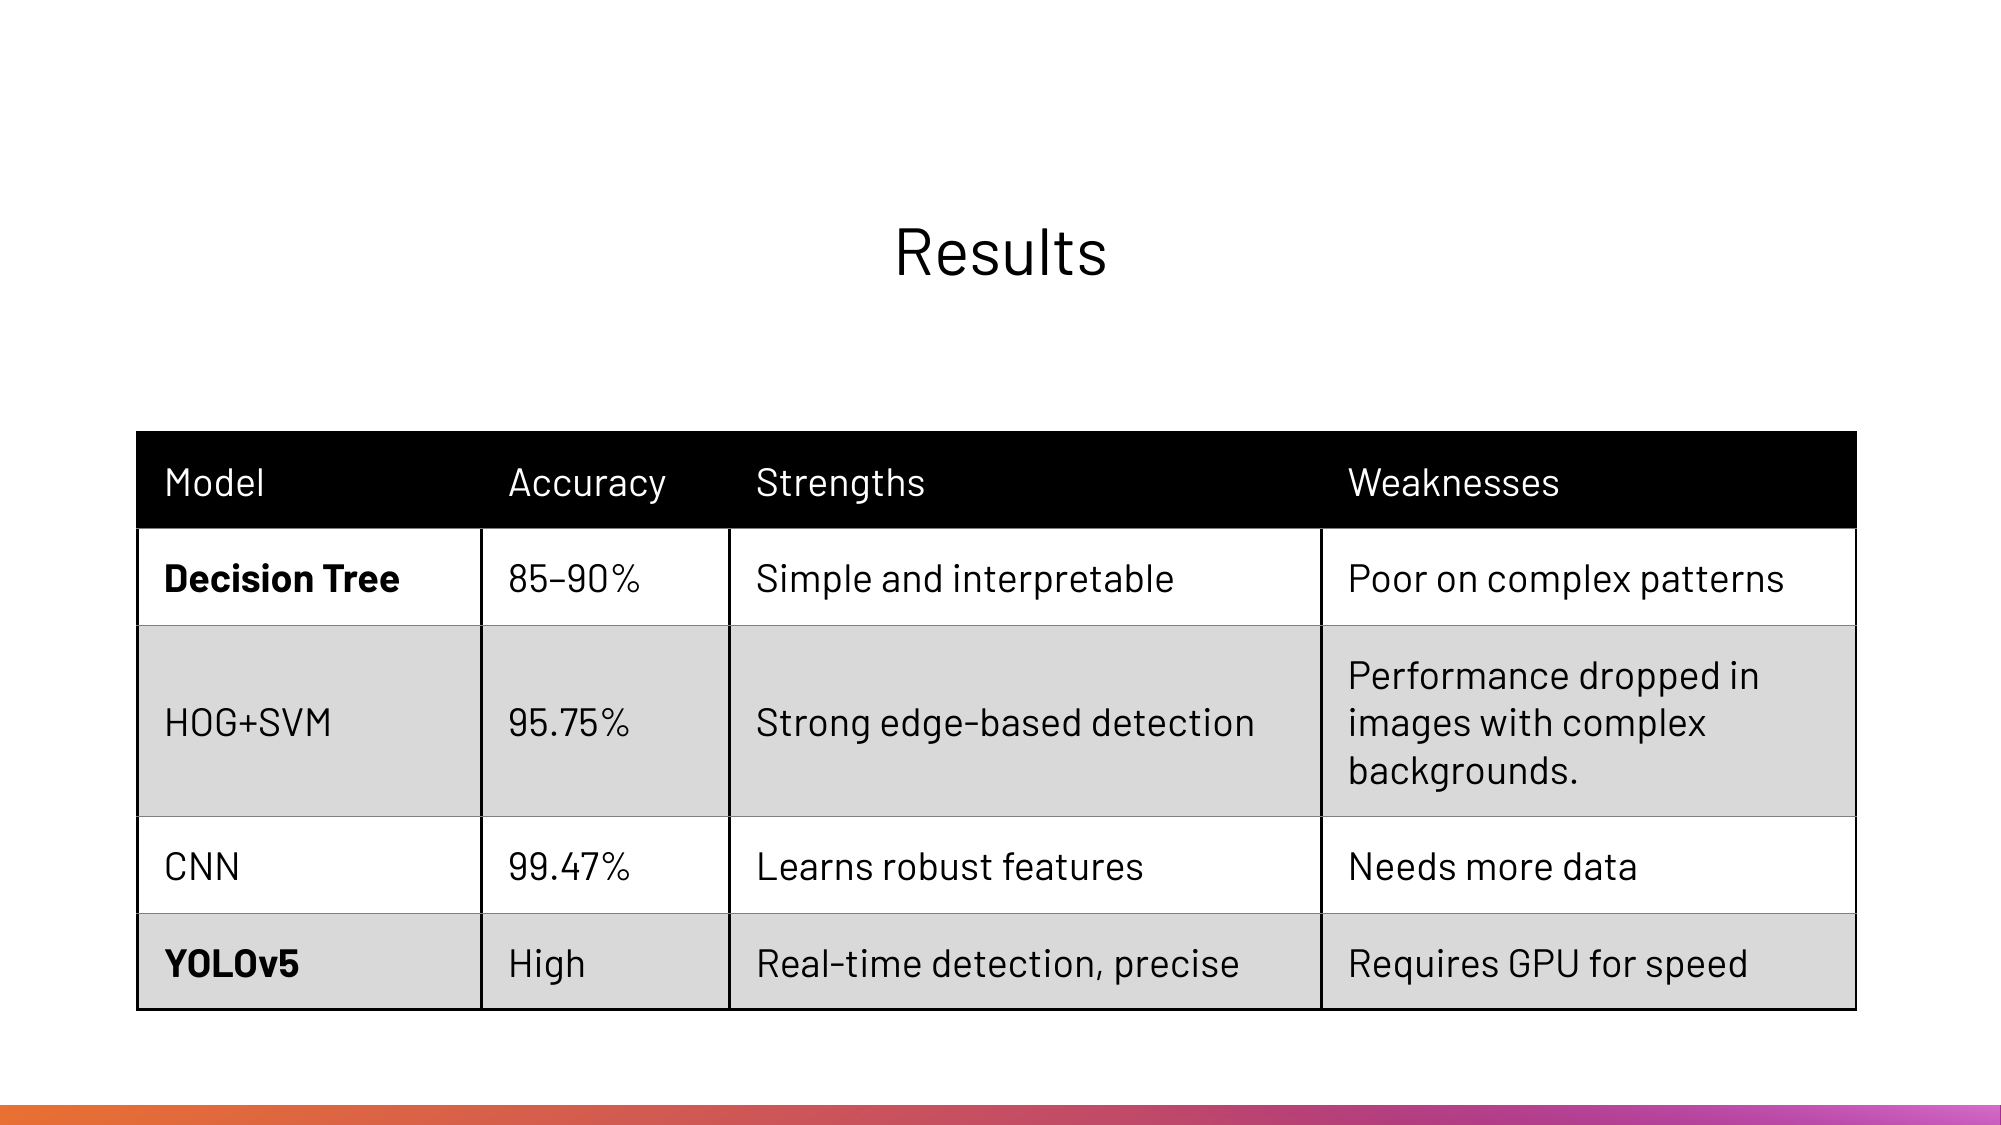

# Results
| Model | Accuracy | Strengths | Weaknesses |
| --- | --- | --- | --- |
| Decision Tree | 85–90% | Simple and interpretable | Poor on complex patterns |
| HOG+SVM | 95.75% | Strong edge-based detection | Performance dropped in images with complex backgrounds. |
| CNN | 99.47% | Learns robust features | Needs more data |
| YOLOv5 | High | Real-time detection, precise | Requires GPU for speed |